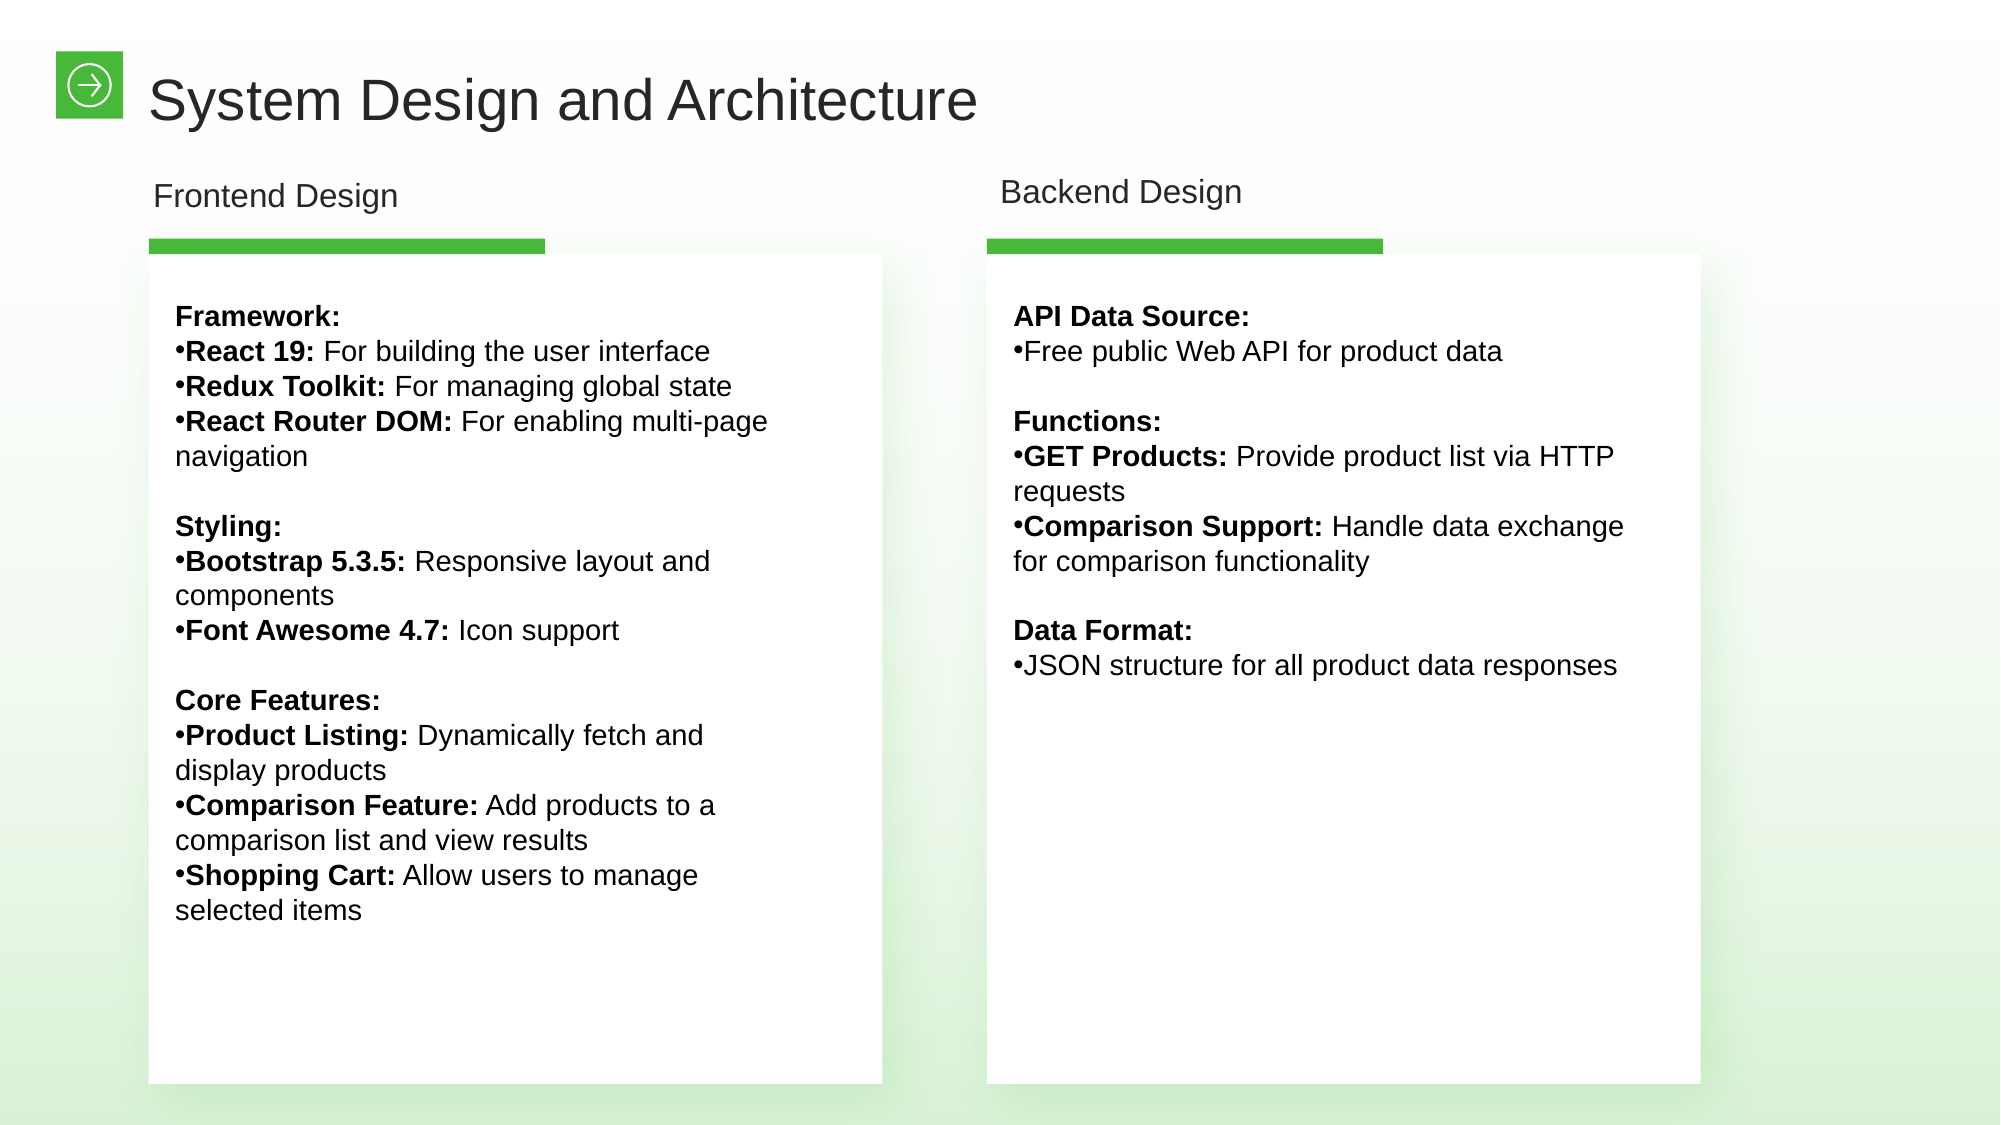

System Design and Architecture

Backend Design
Frontend Design

Framework:
React 19: For building the user interface
Redux Toolkit: For managing global state
React Router DOM: For enabling multi-page navigation

Styling:
Bootstrap 5.3.5: Responsive layout and components
Font Awesome 4.7: Icon support

Core Features:
Product Listing: Dynamically fetch and display products
Comparison Feature: Add products to a comparison list and view results
Shopping Cart: Allow users to manage selected items
API Data Source:
Free public Web API for product data

Functions:
GET Products: Provide product list via HTTP requests
Comparison Support: Handle data exchange for comparison functionality

Data Format:
JSON structure for all product data responses